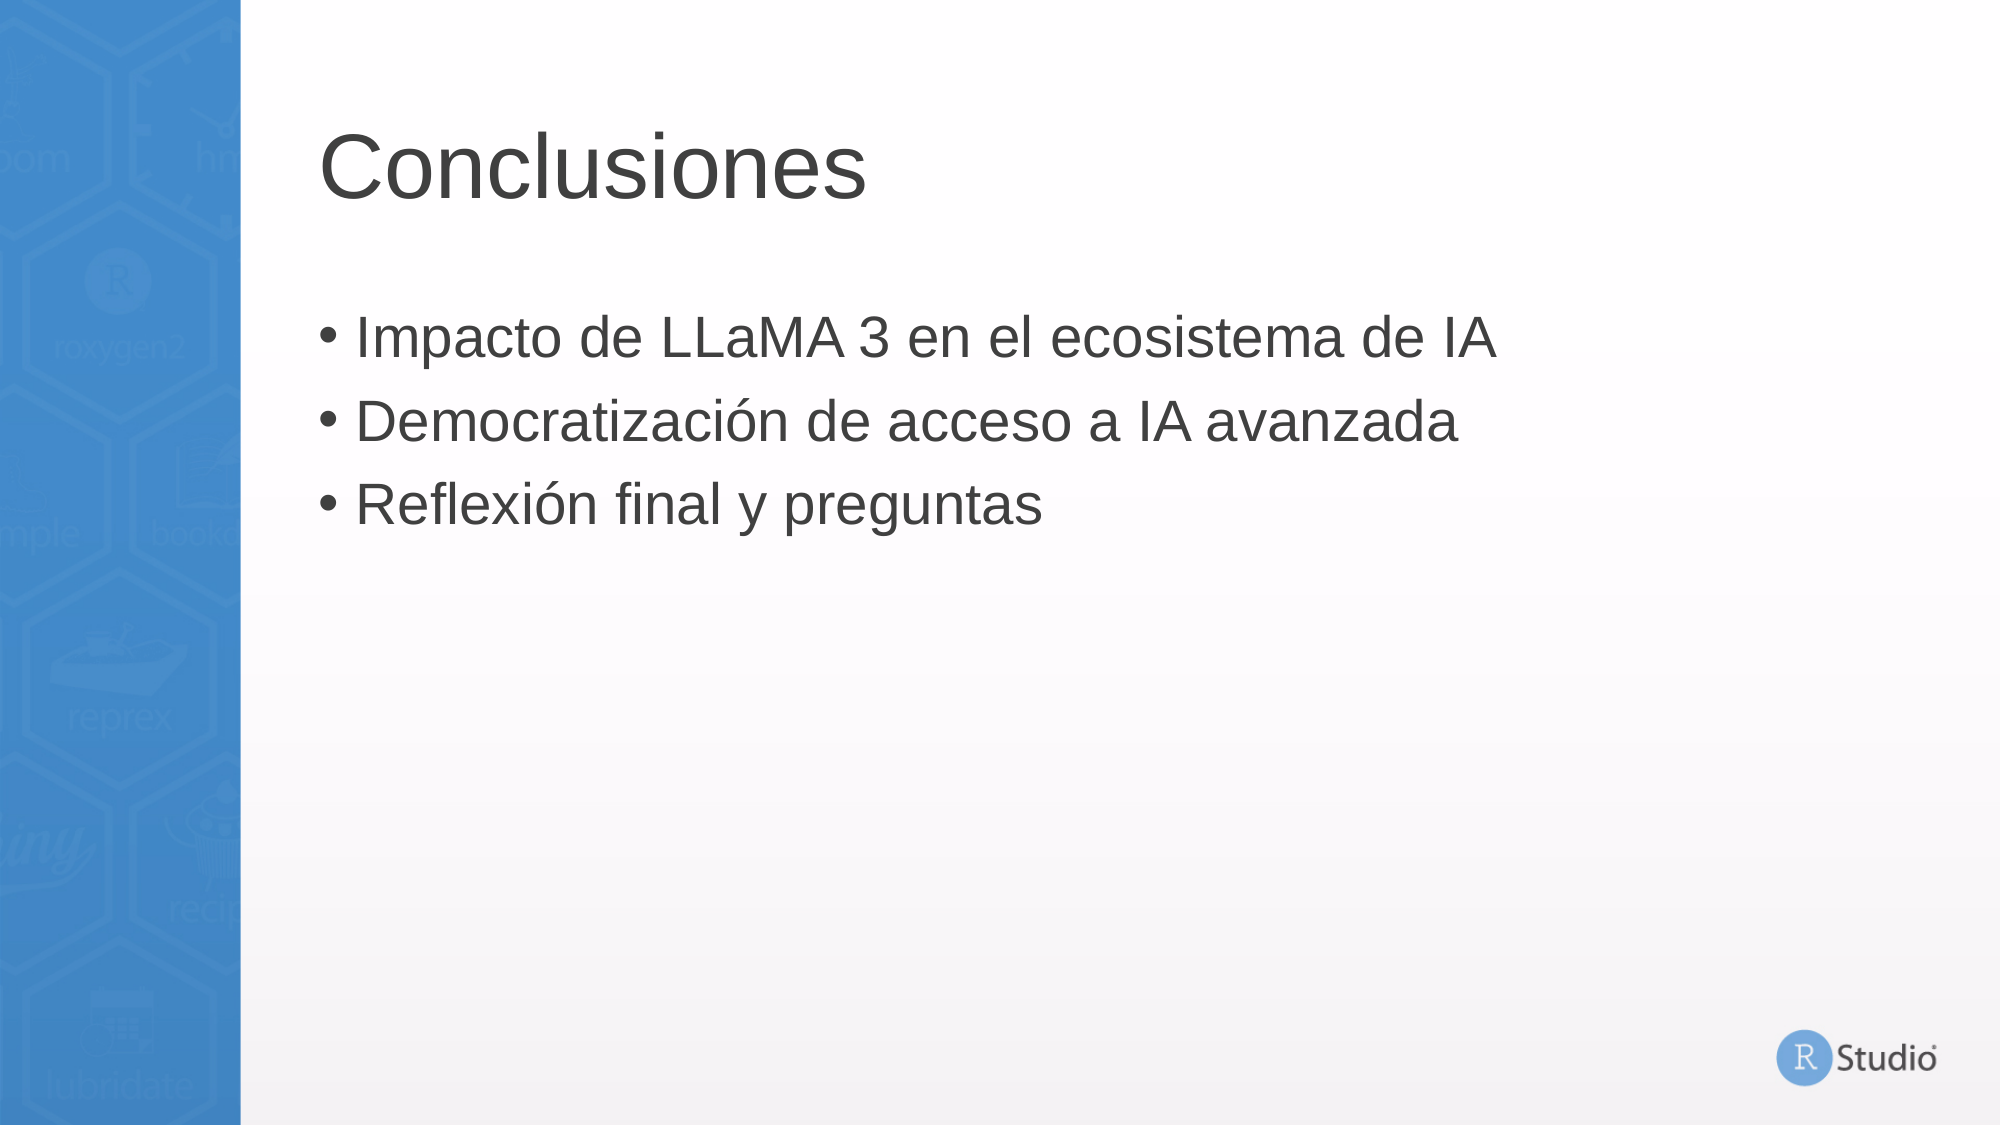

# Conclusiones
Impacto de LLaMA 3 en el ecosistema de IA
Democratización de acceso a IA avanzada
Reflexión final y preguntas